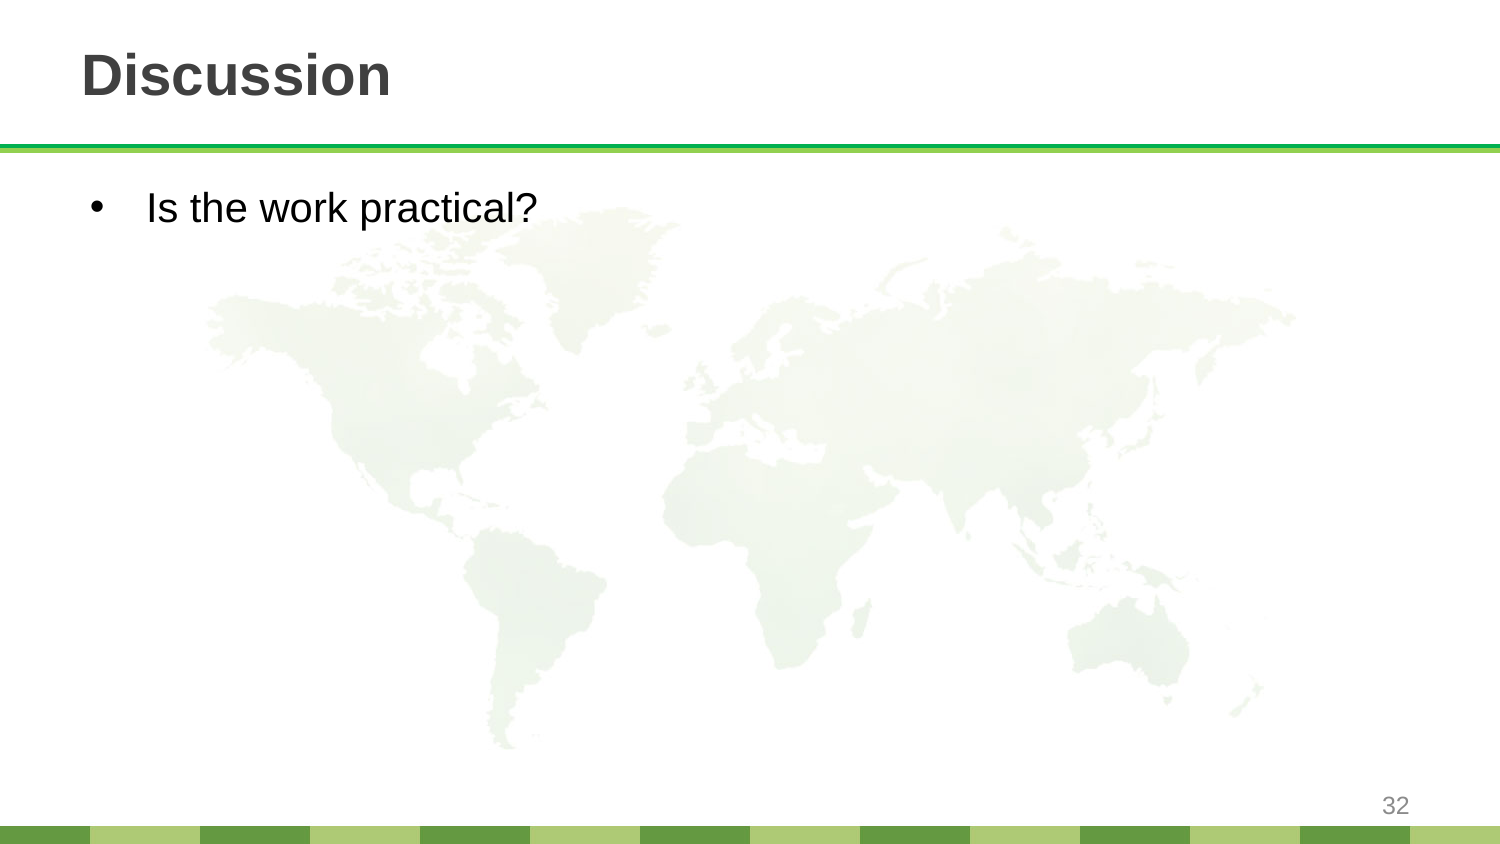

# Discussion
Is the work practical?

32